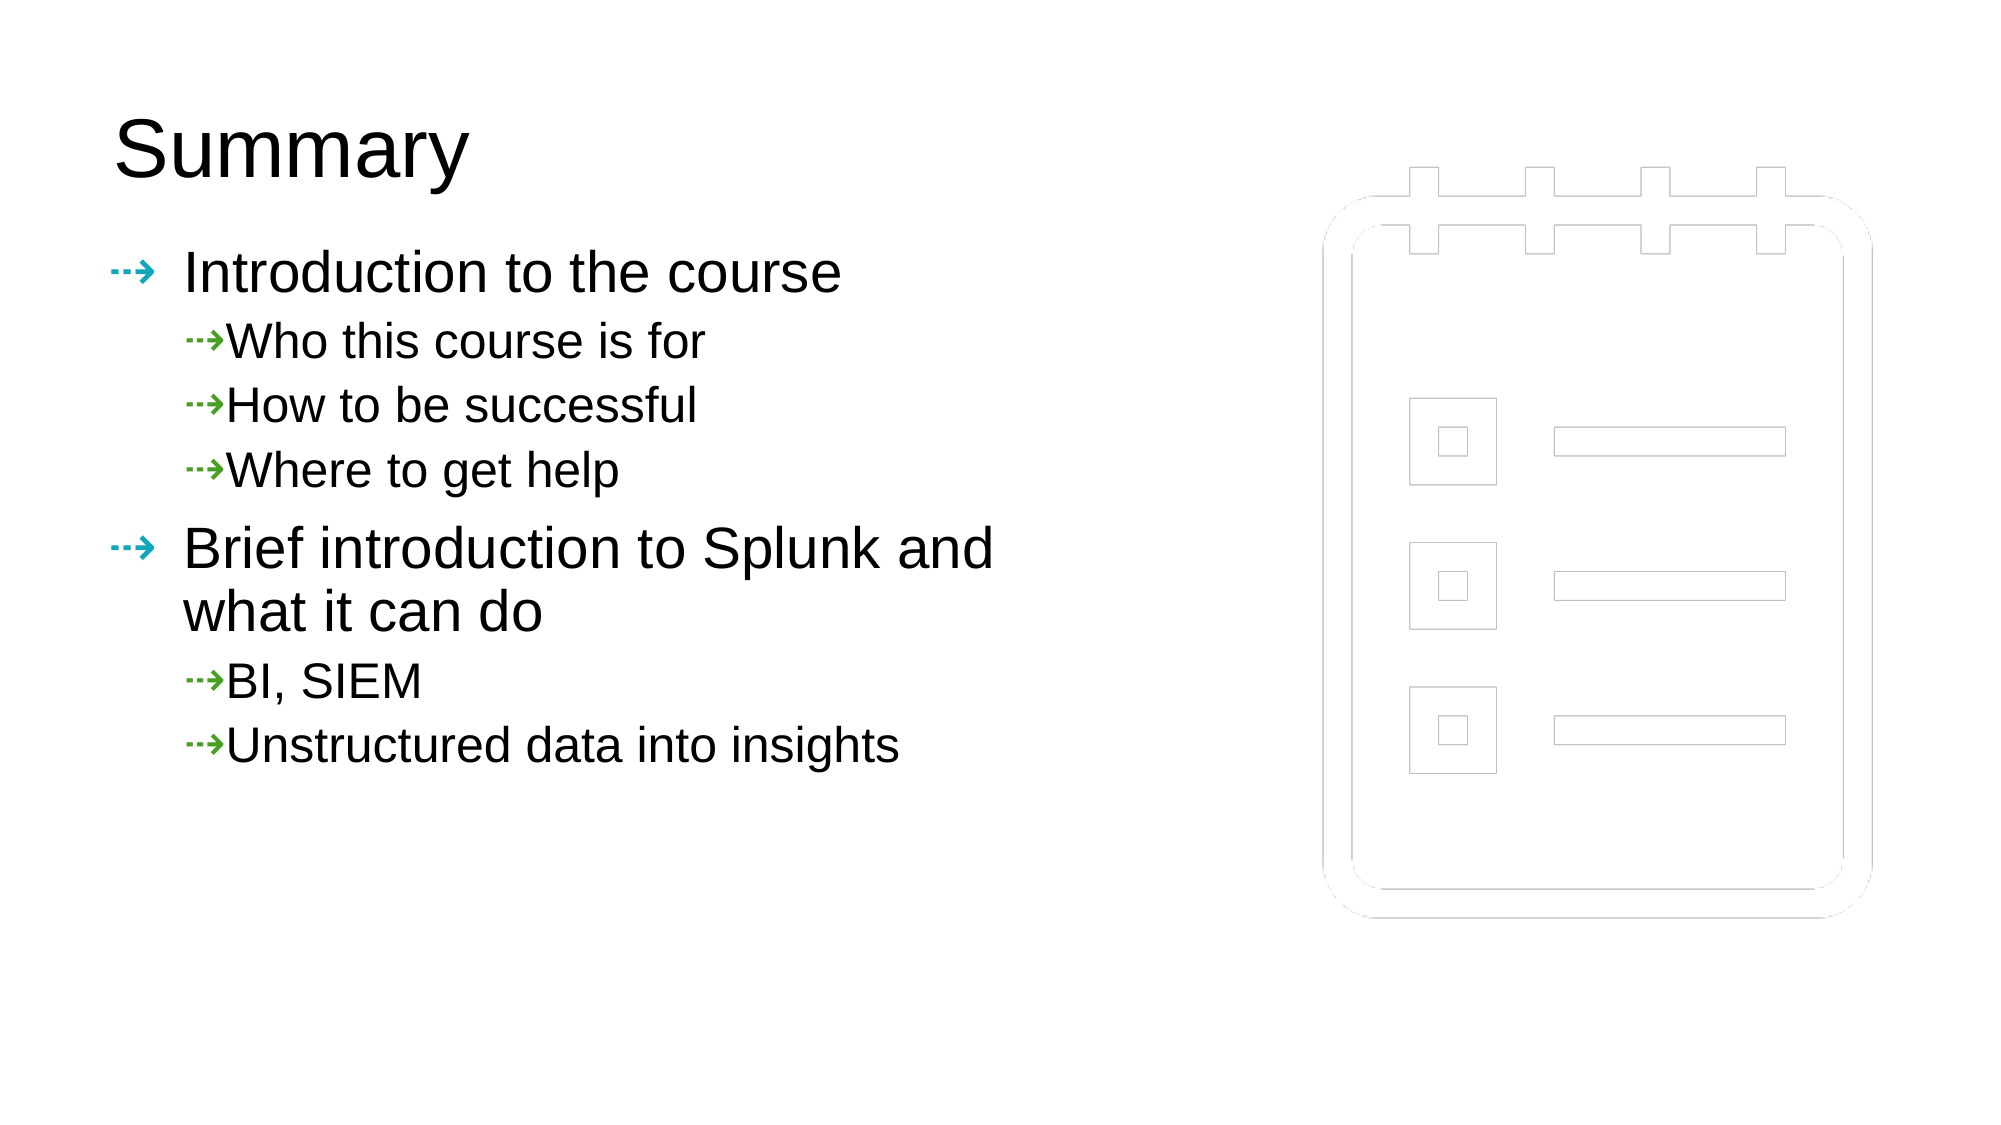

Introduction to the course
Who this course is for
How to be successful
Where to get help
Brief introduction to Splunk and what it can do
BI, SIEM
Unstructured data into insights